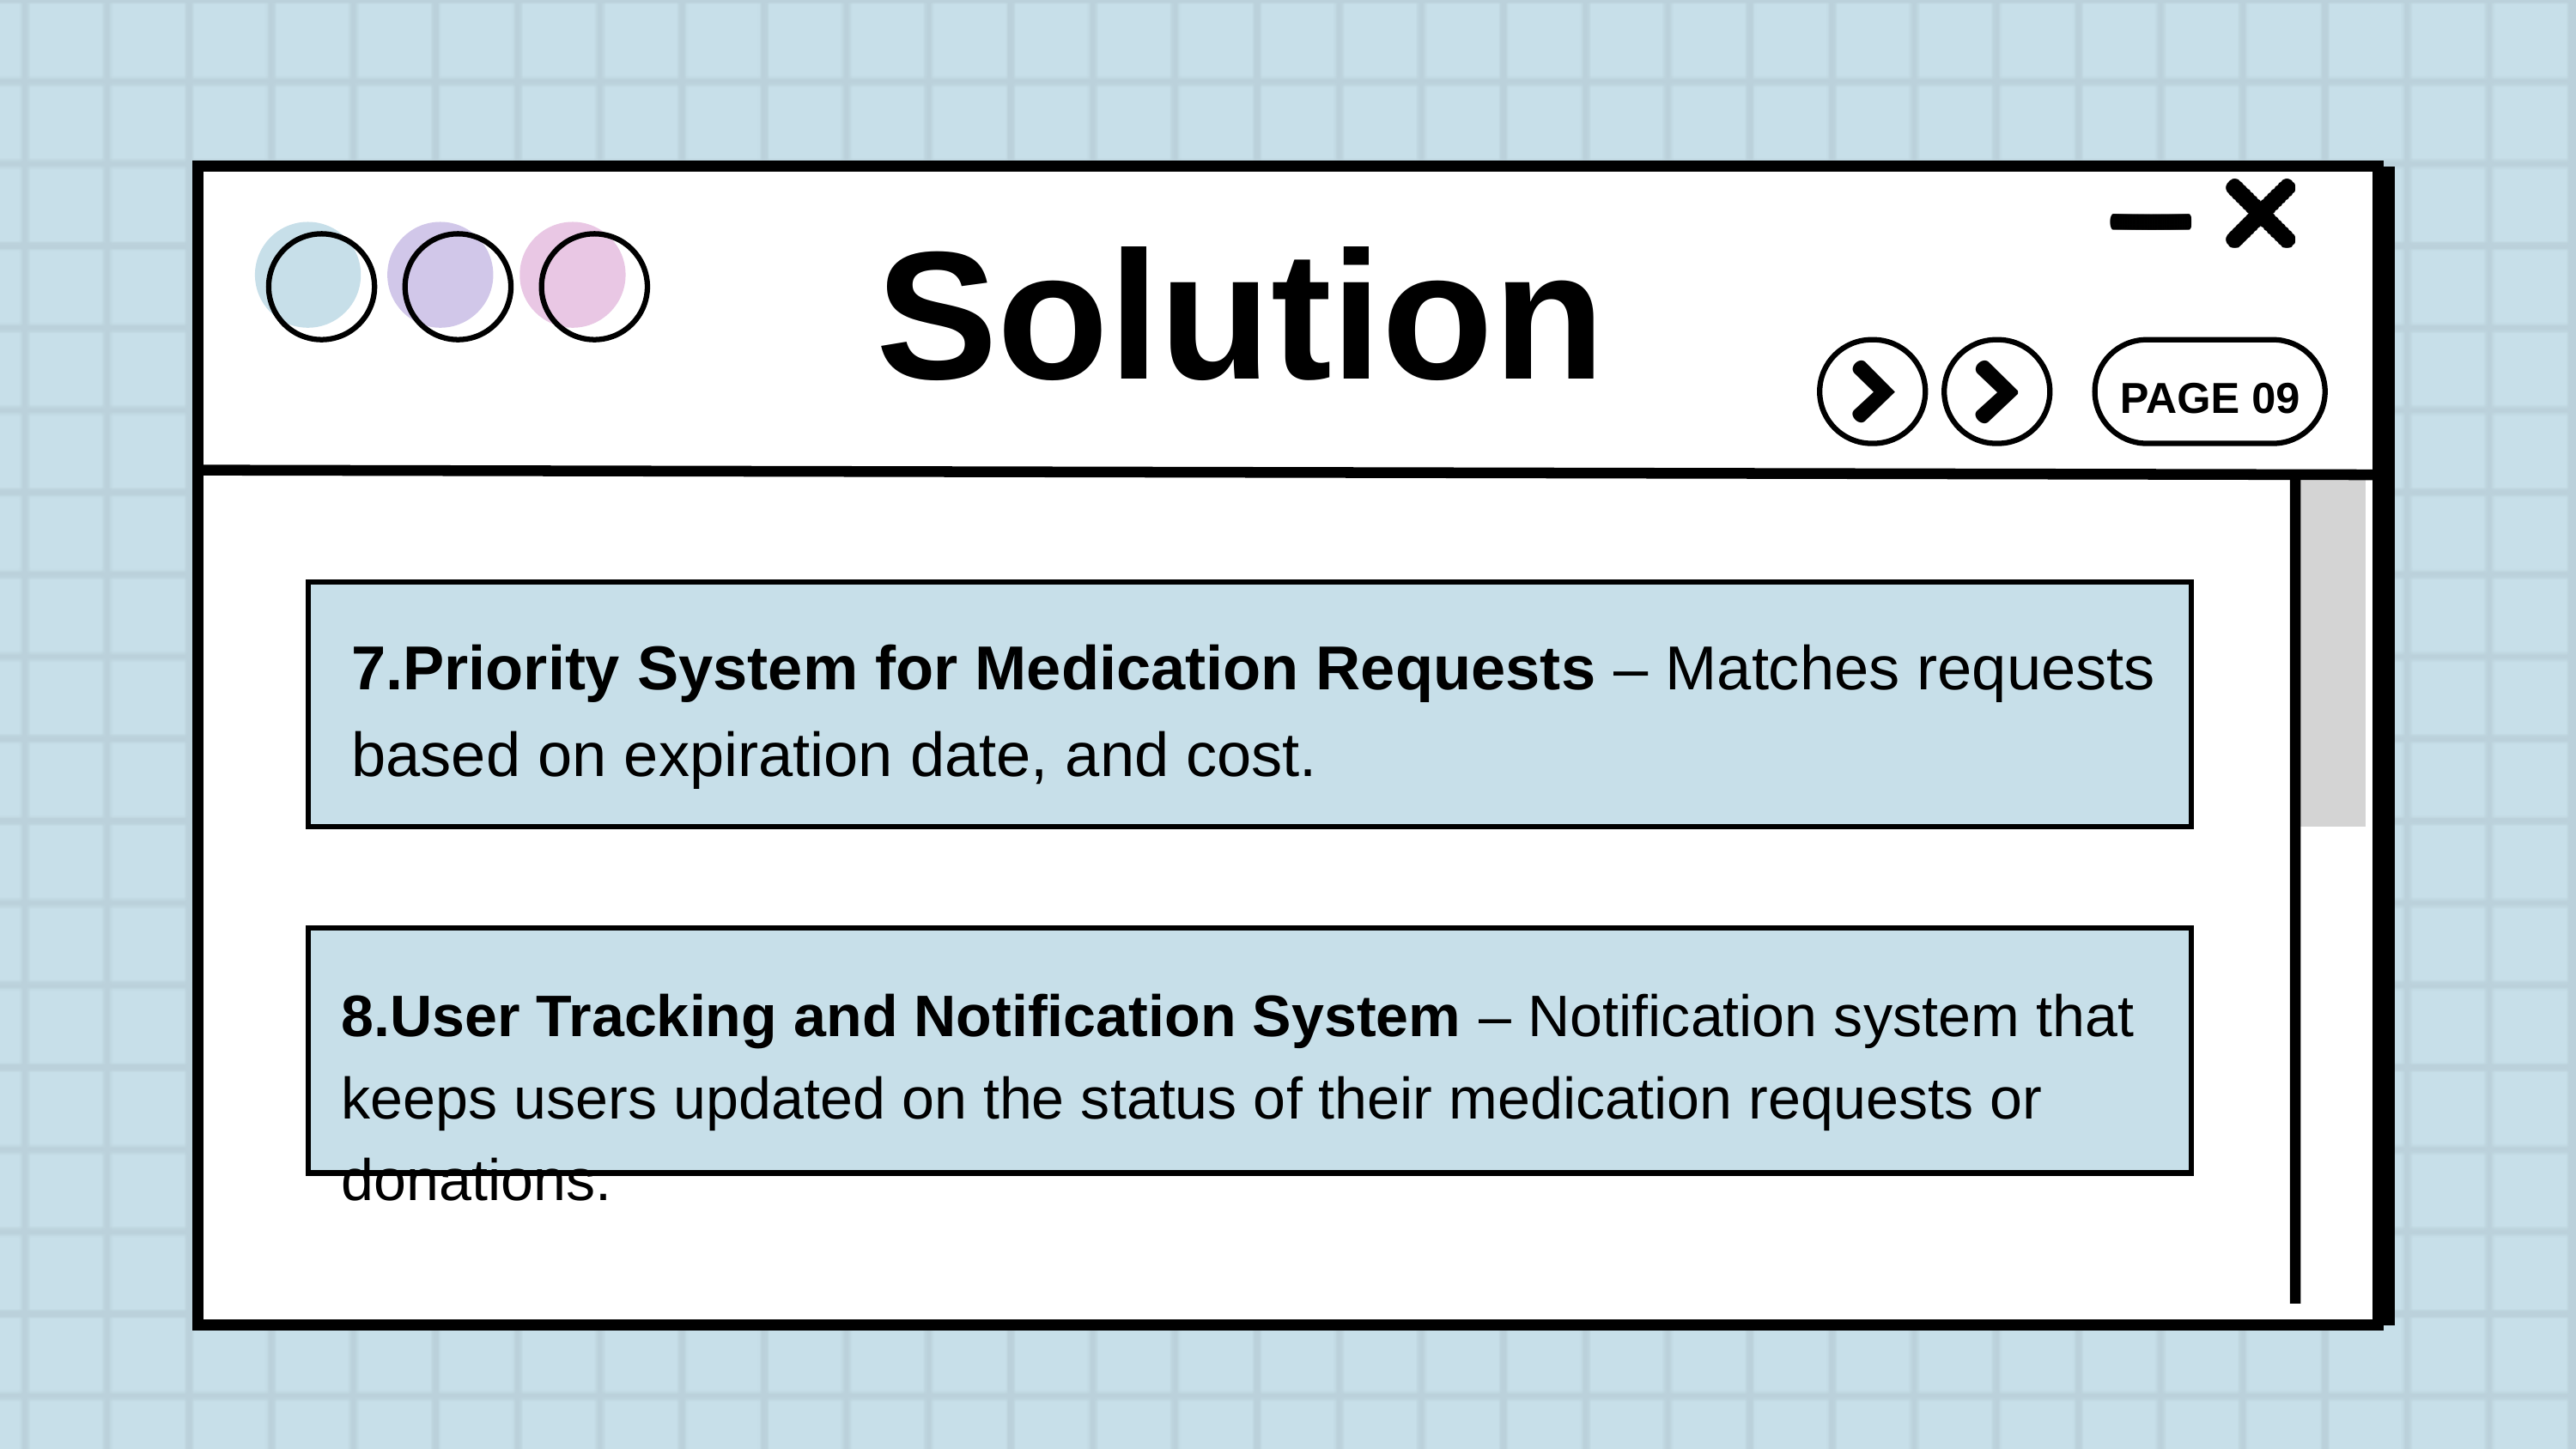

Solution

PAGE 09

7.Priority System for Medication Requests – Matches requests based on expiration date, and cost.

8.User Tracking and Notification System – Notification system that keeps users updated on the status of their medication requests or donations.